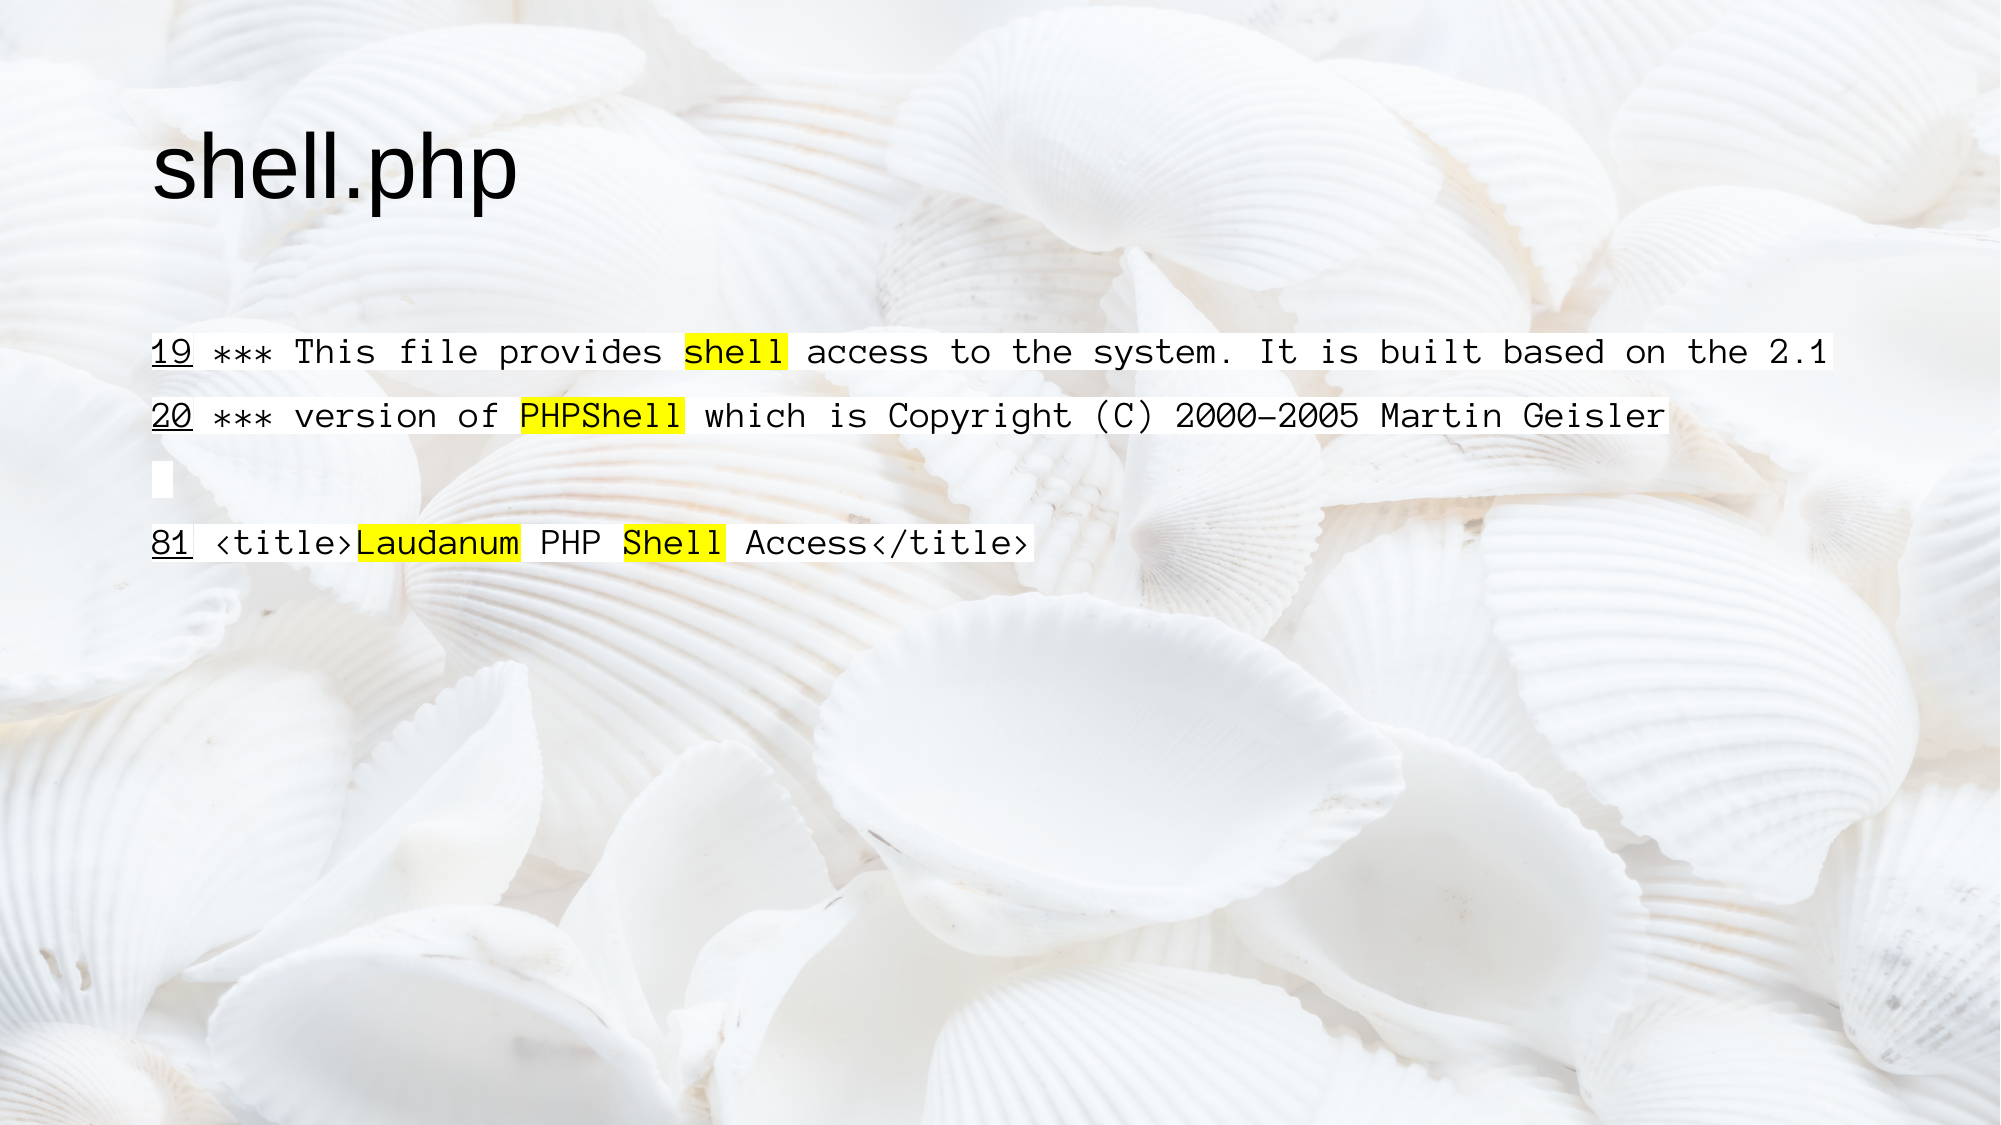

# shell.php
19 *** This file provides shell access to the system. It is built based on the 2.1
20 *** version of PHPShell which is Copyright (C) 2000-2005 Martin Geisler

81 <title>Laudanum PHP Shell Access</title>